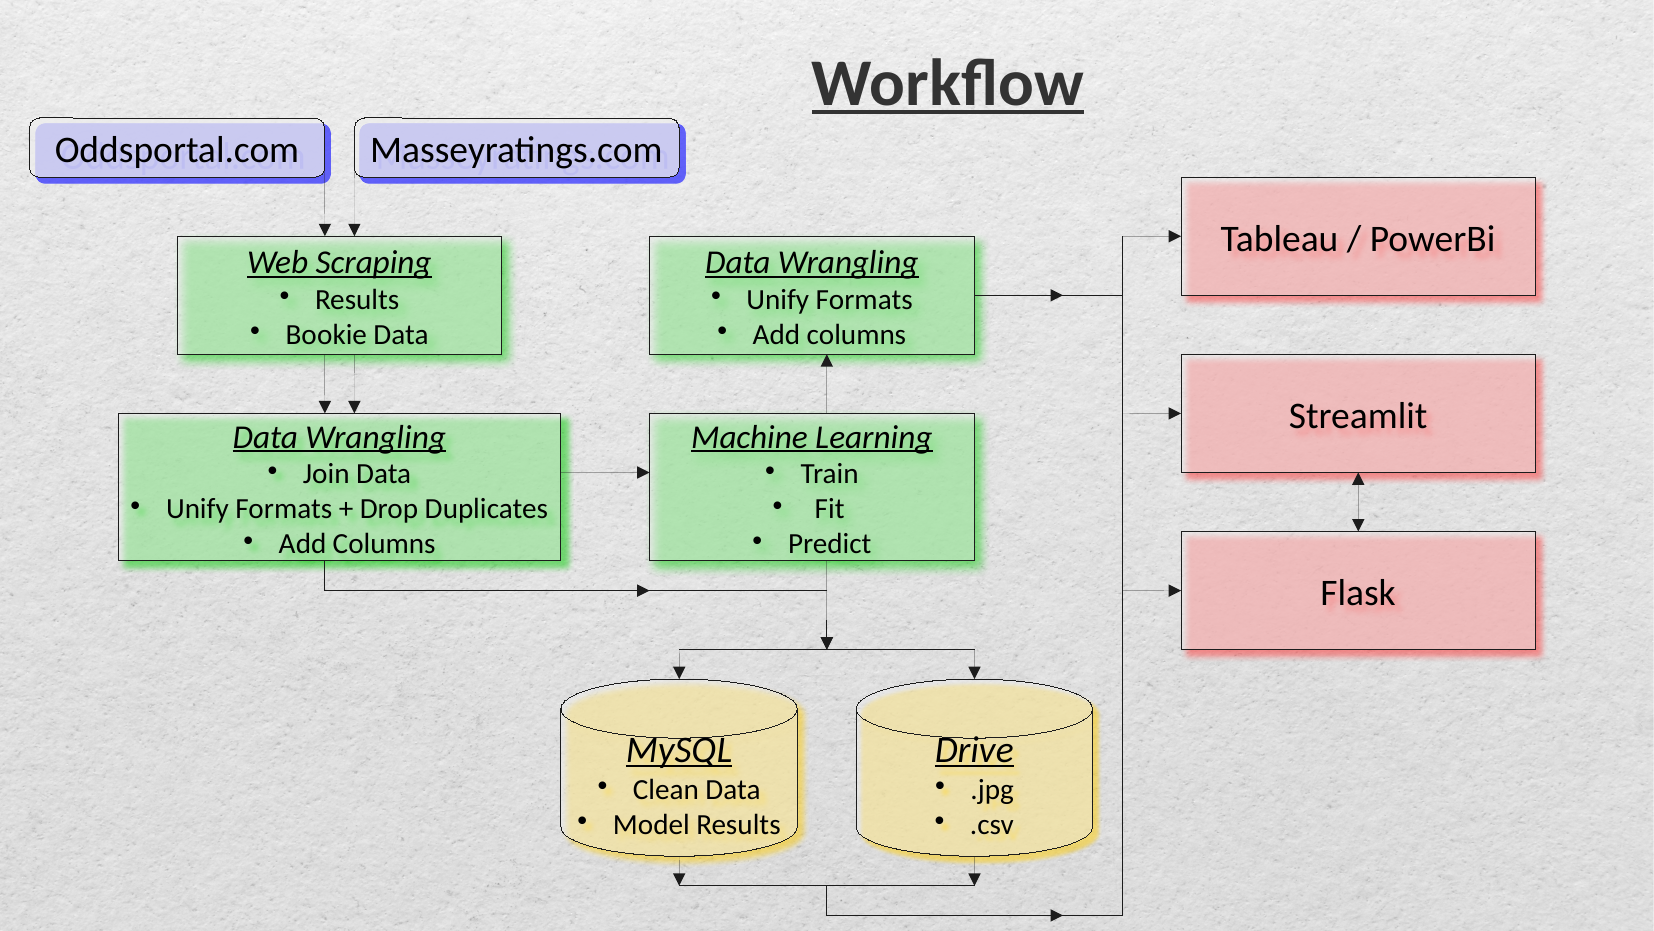

Workflow
Oddsportal.com
Masseyratings.com

Tableau / PowerBi
Web Scraping
Results
Bookie Data
Data Wrangling
Unify Formats
Add columns

Streamlit
Data Wrangling
Join Data
Unify Formats + Drop Duplicates
Add Columns
Machine Learning
Train
 Fit
Predict

Flask

MySQL
Clean Data
Model Results
Drive
.jpg
.csv